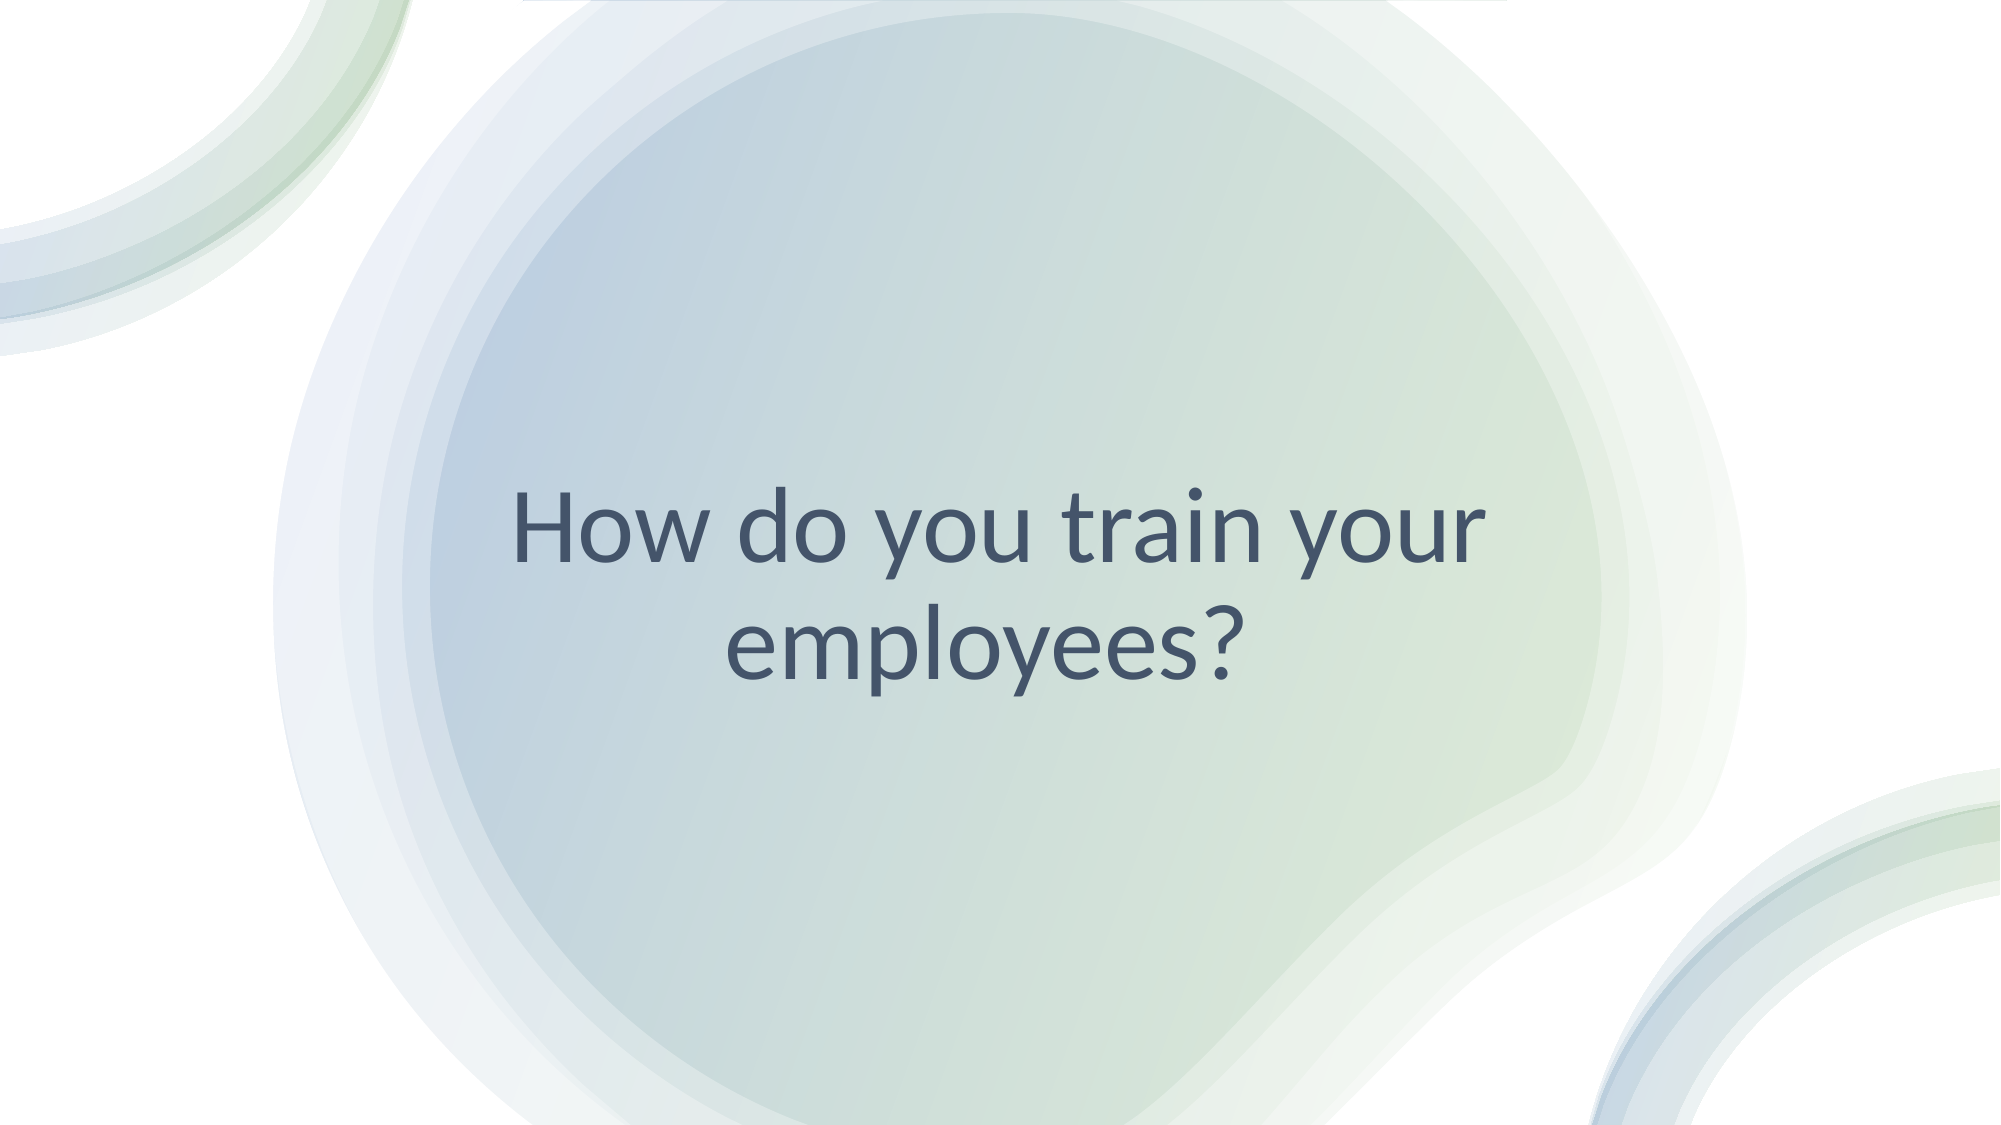

# How do you train your employees?